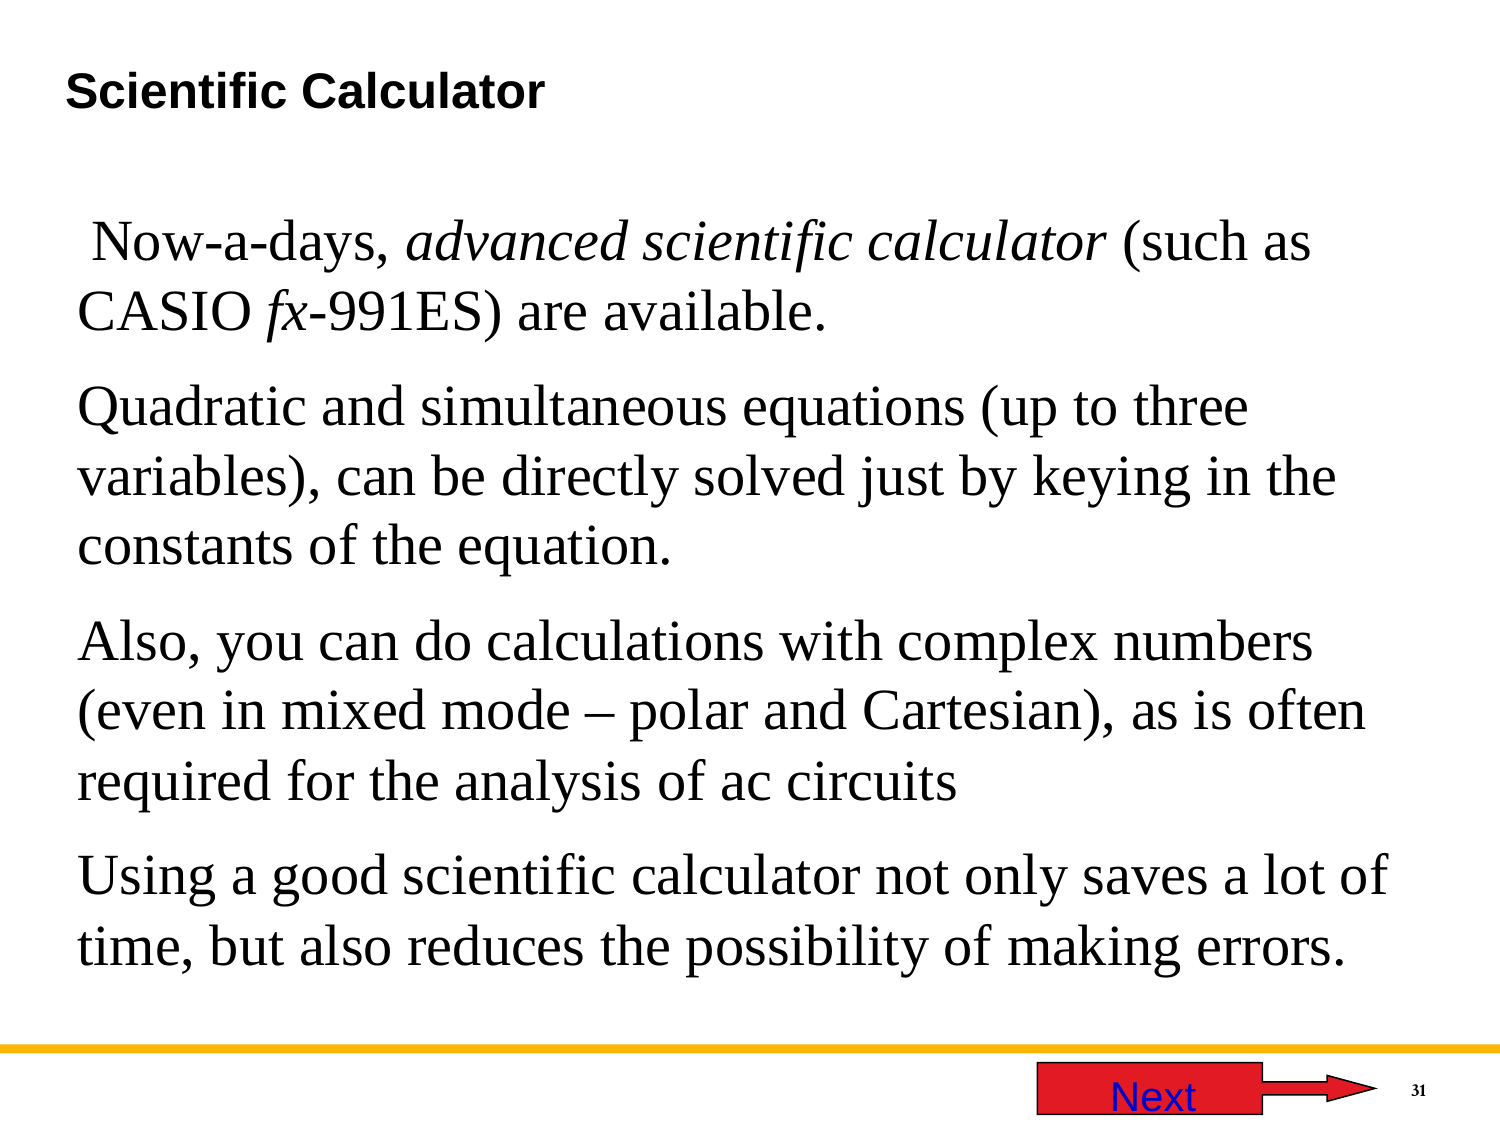

# Scientific Calculator
 Now-a-days, advanced scientific calculator (such as CASIO fx-991ES) are available.
Quadratic and simultaneous equations (up to three variables), can be directly solved just by keying in the constants of the equation.
Also, you can do calculations with complex numbers (even in mixed mode – polar and Cartesian), as is often required for the analysis of ac circuits
Using a good scientific calculator not only saves a lot of time, but also reduces the possibility of making errors.

 Next
31